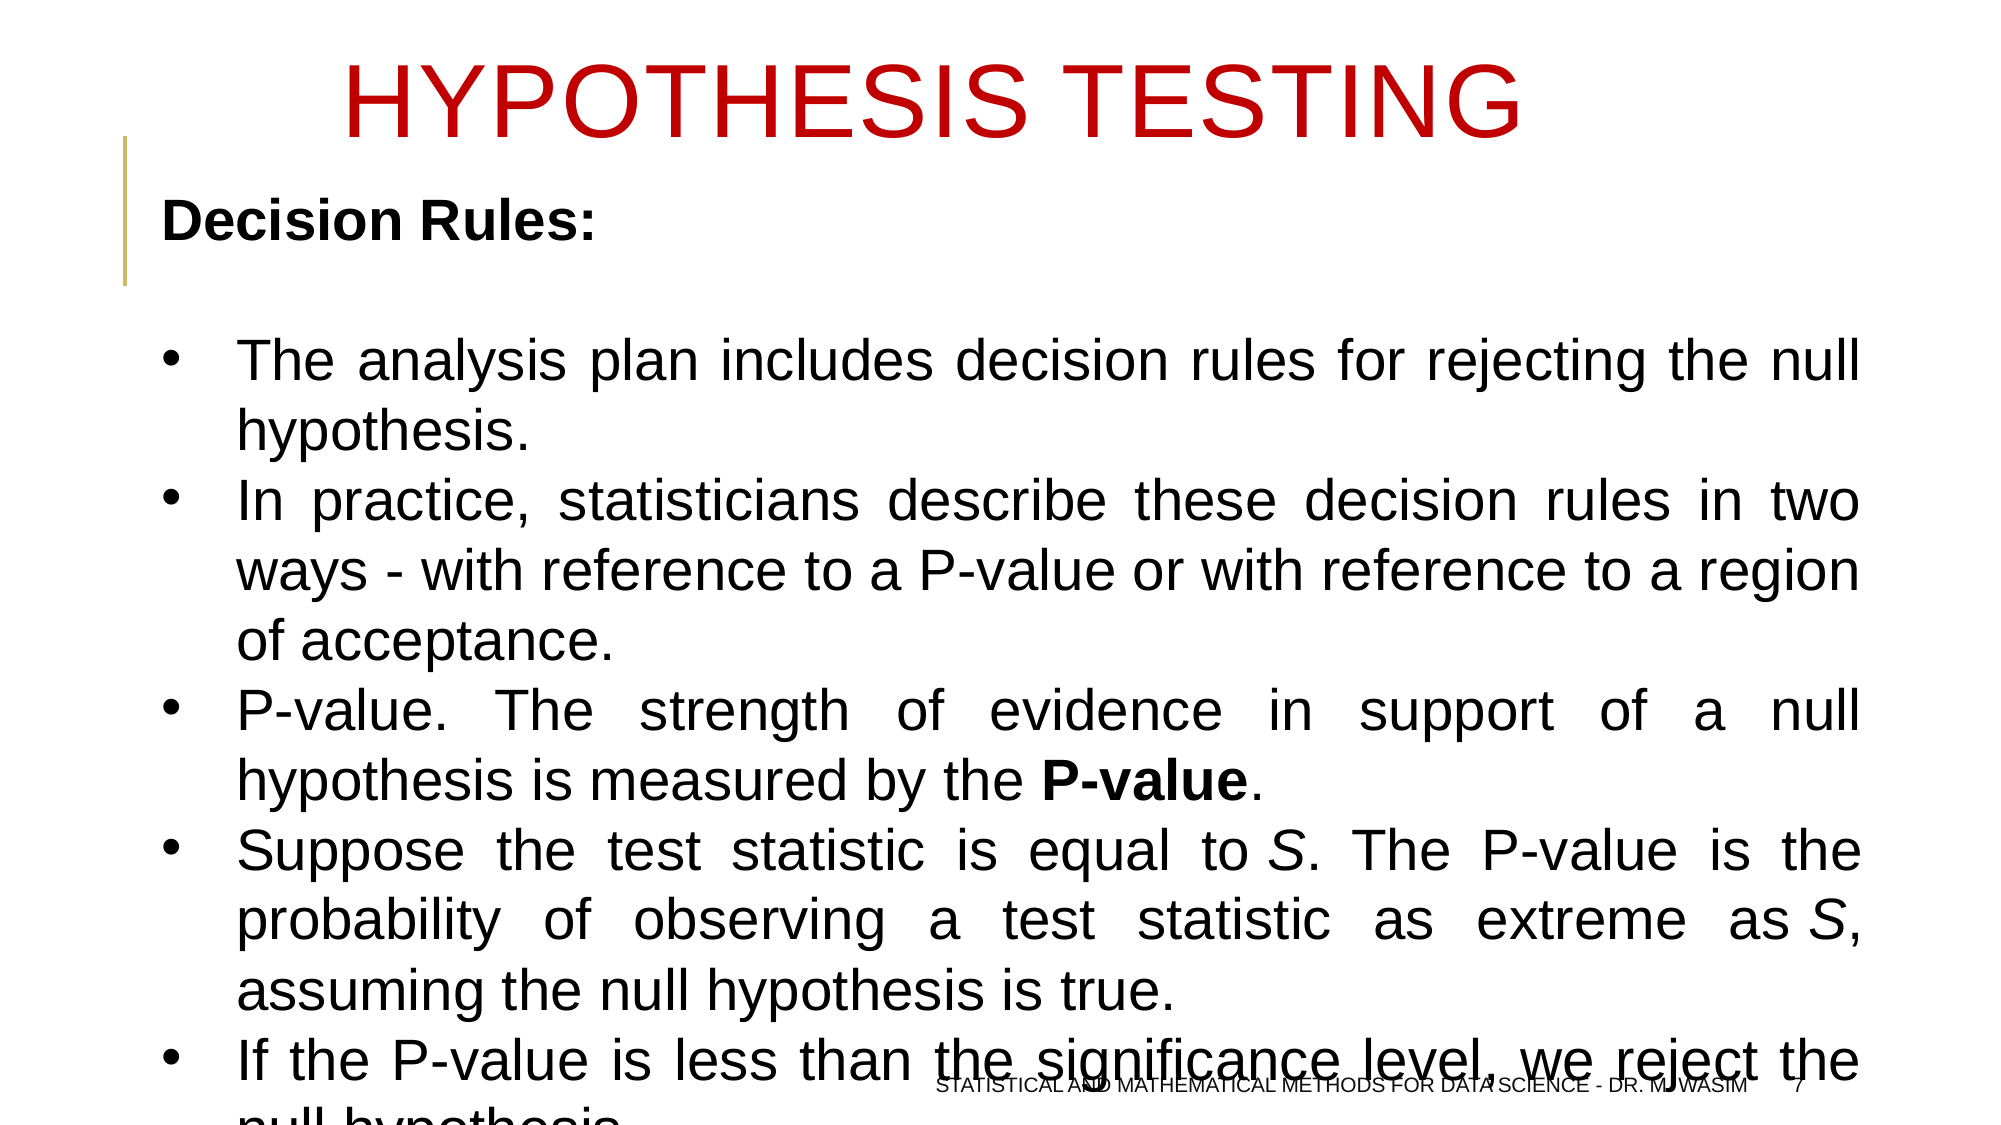

Hypothesis testing
Decision Rules:

The analysis plan includes decision rules for rejecting the null hypothesis.
In practice, statisticians describe these decision rules in two ways - with reference to a P-value or with reference to a region of acceptance.
P-value. The strength of evidence in support of a null hypothesis is measured by the P-value.
Suppose the test statistic is equal to S. The P-value is the probability of observing a test statistic as extreme as S, assuming the null hypothesis is true.
If the P-value is less than the significance level, we reject the null hypothesis.
 Statistical and mathematical methods for data science - DR. M. Wasim
7